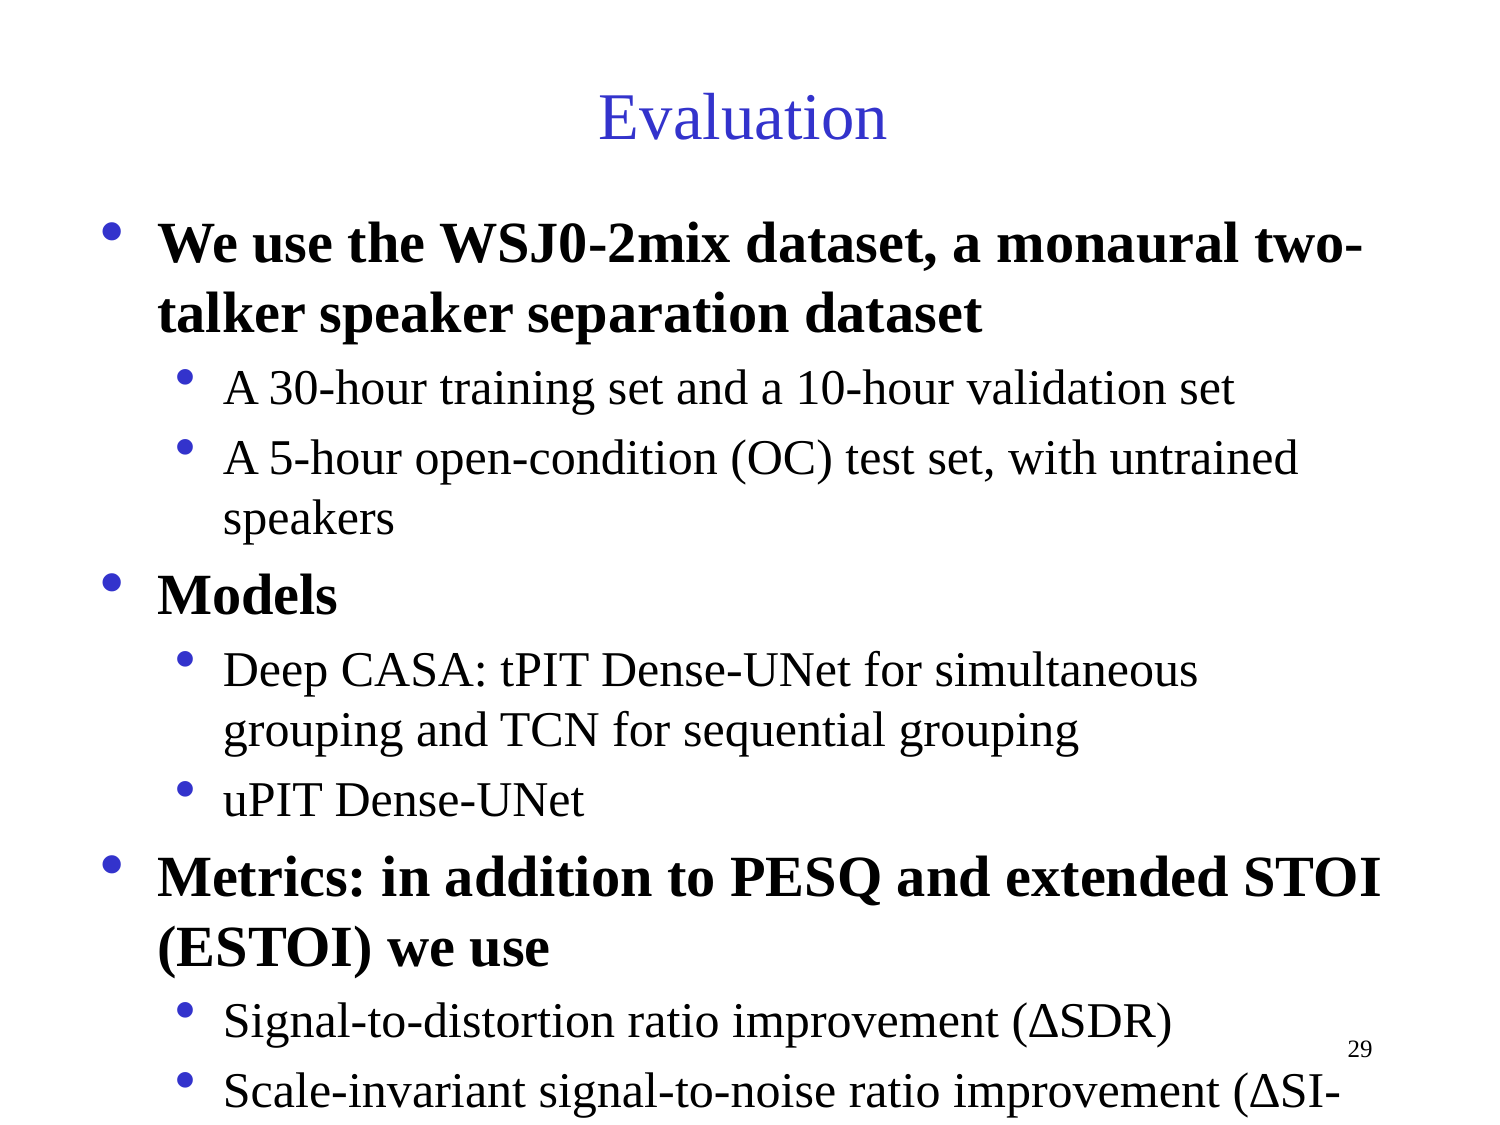

# Evaluation
We use the WSJ0-2mix dataset, a monaural two-talker speaker separation dataset
A 30-hour training set and a 10-hour validation set
A 5-hour open-condition (OC) test set, with untrained speakers
Models
Deep CASA: tPIT Dense-UNet for simultaneous grouping and TCN for sequential grouping
uPIT Dense-UNet
Metrics: in addition to PESQ and extended STOI (ESTOI) we use
Signal-to-distortion ratio improvement (∆SDR)
Scale-invariant signal-to-noise ratio improvement (∆SI-SNR)
29